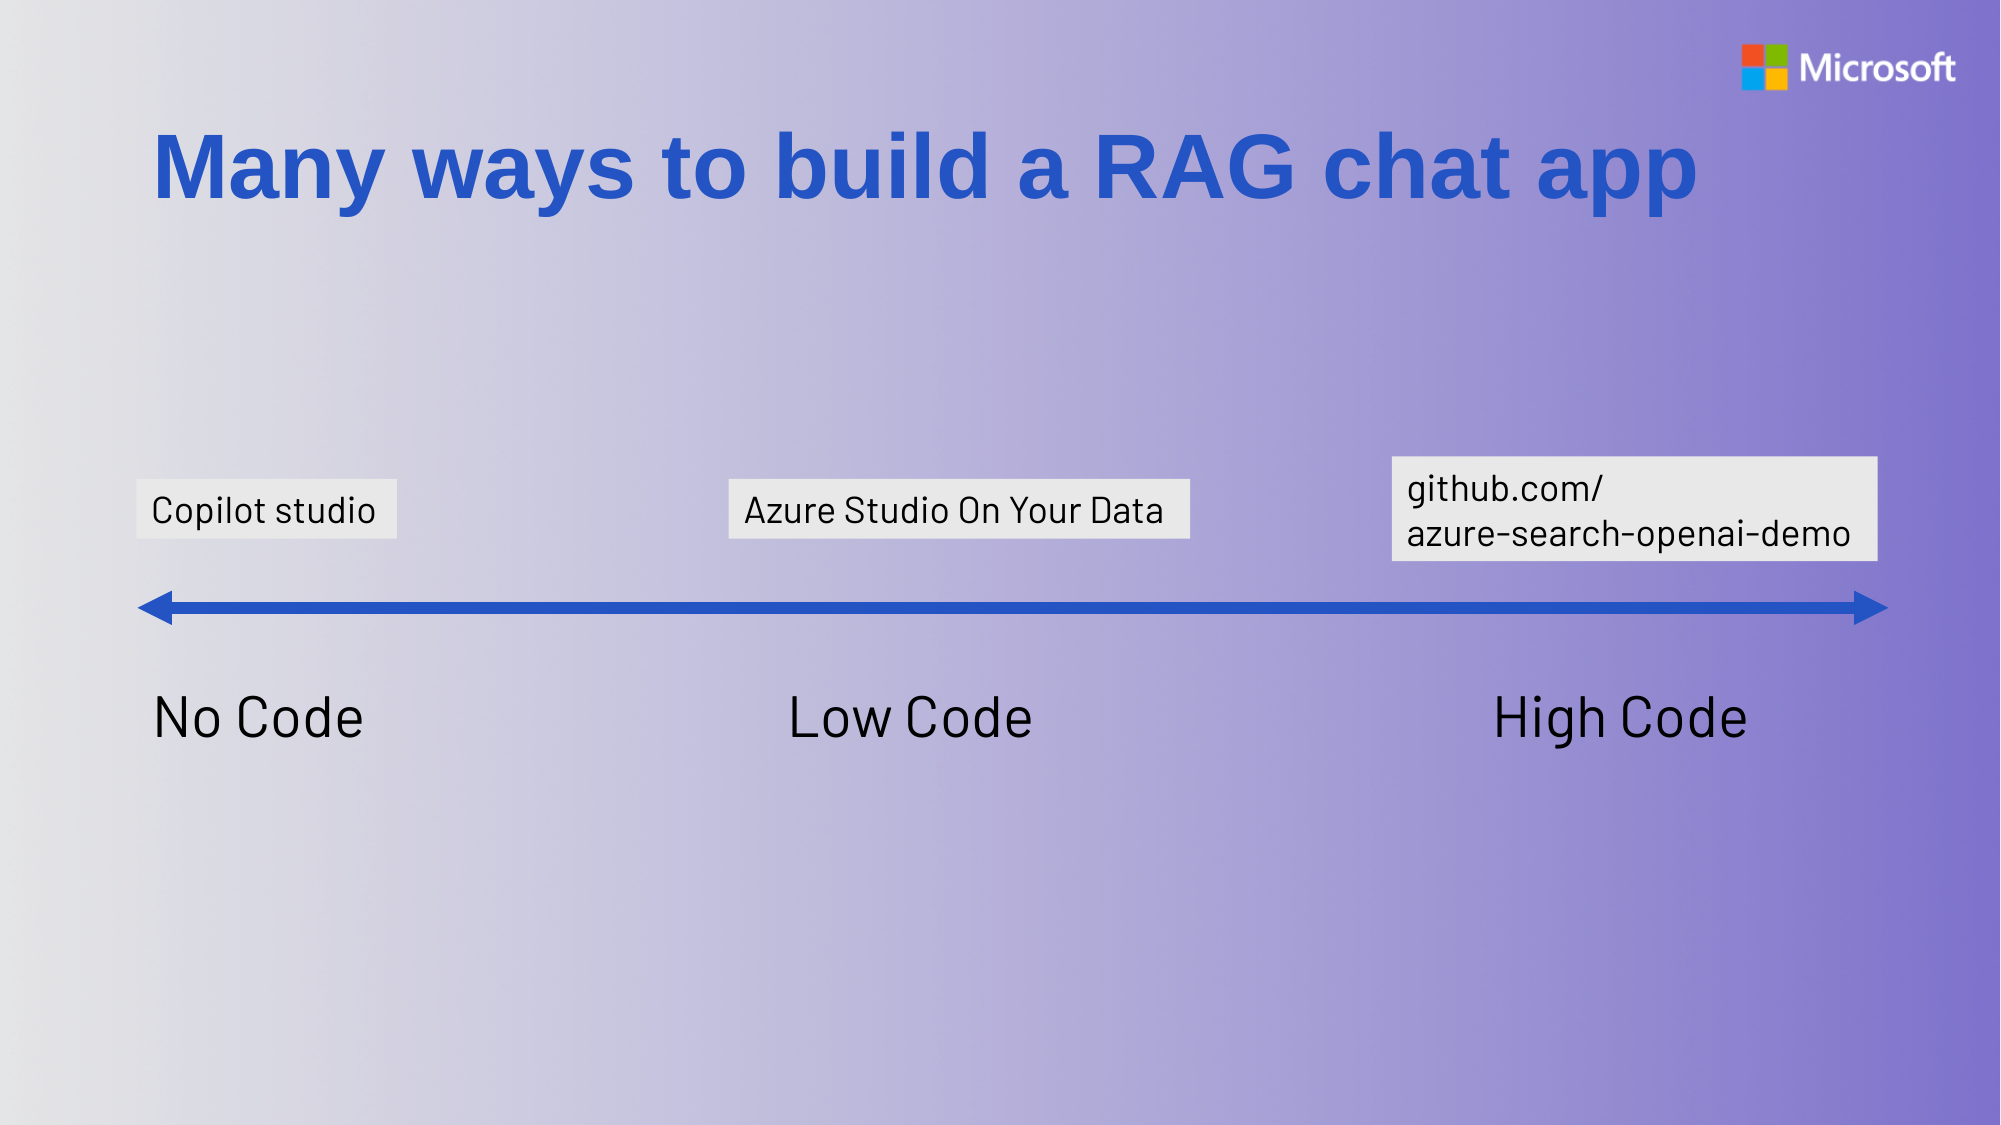

# Many ways to build a RAG chat app
github.com/
azure-search-openai-demo
Copilot studio
Azure Studio On Your Data
No Code                                    Low Code                                       High Code